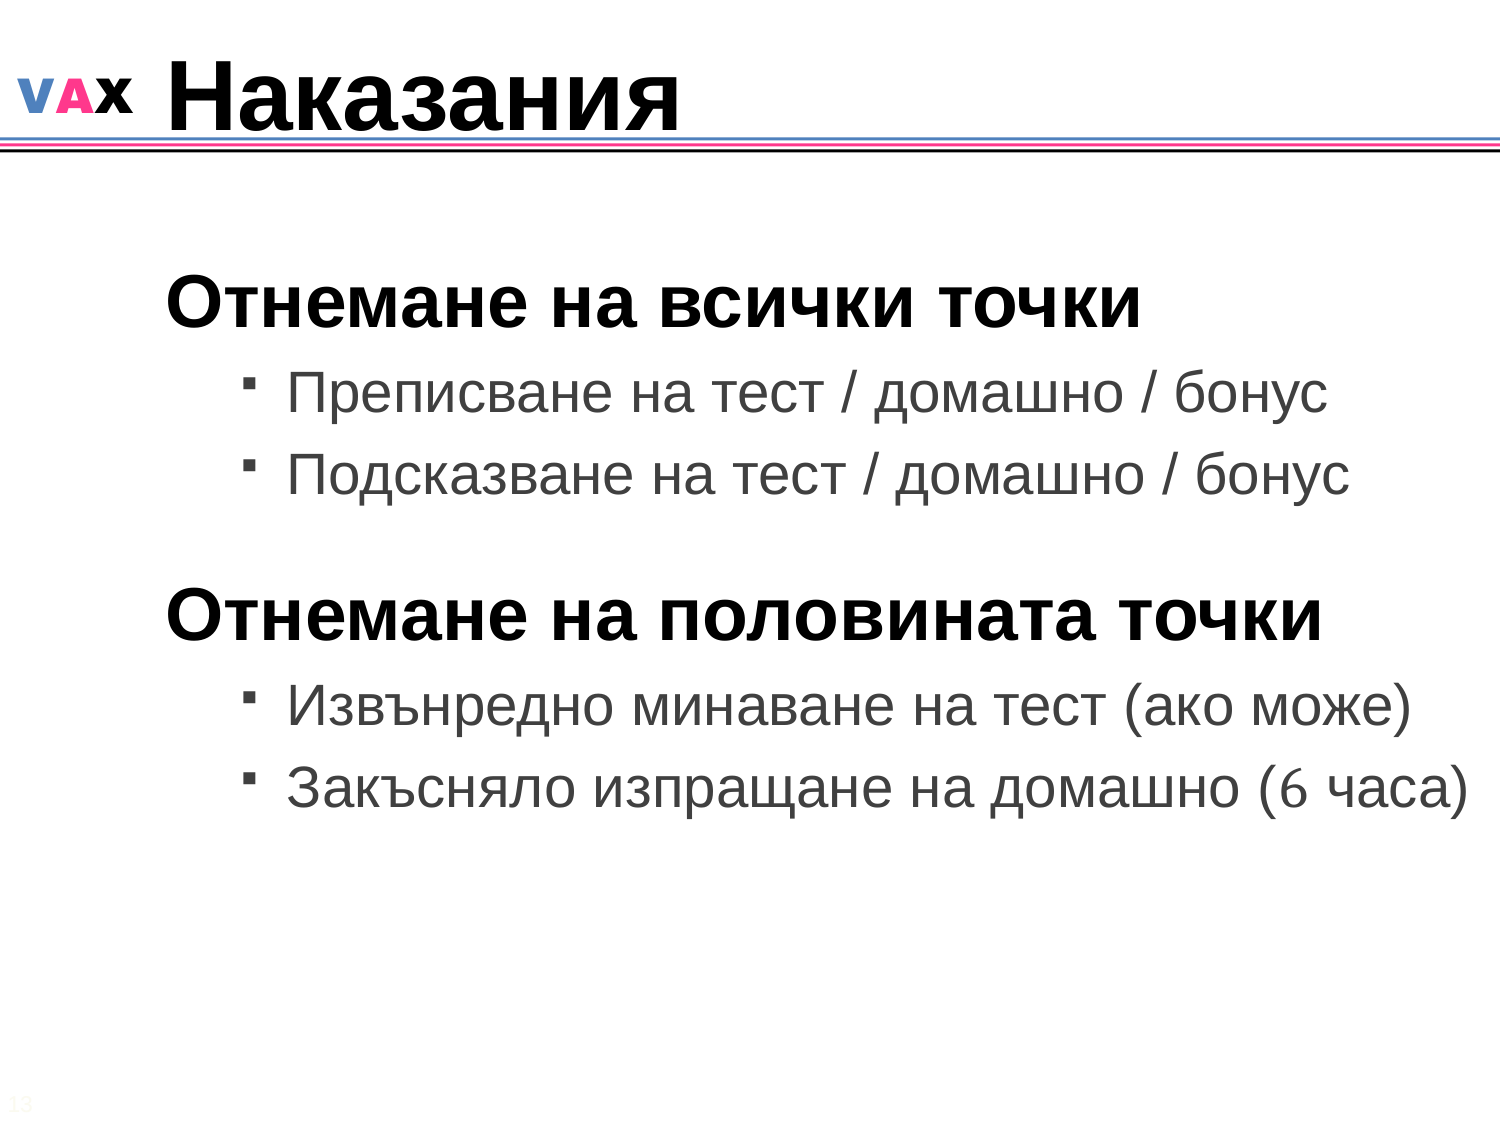

# Наказания
Отнемане на всички точки
Преписване на тест / домашно / бонус
Подсказване на тест / домашно / бонус
Отнемане на половината точки
Извънредно минаване на тест (ако може)
Закъсняло изпращане на домашно (6 часа)